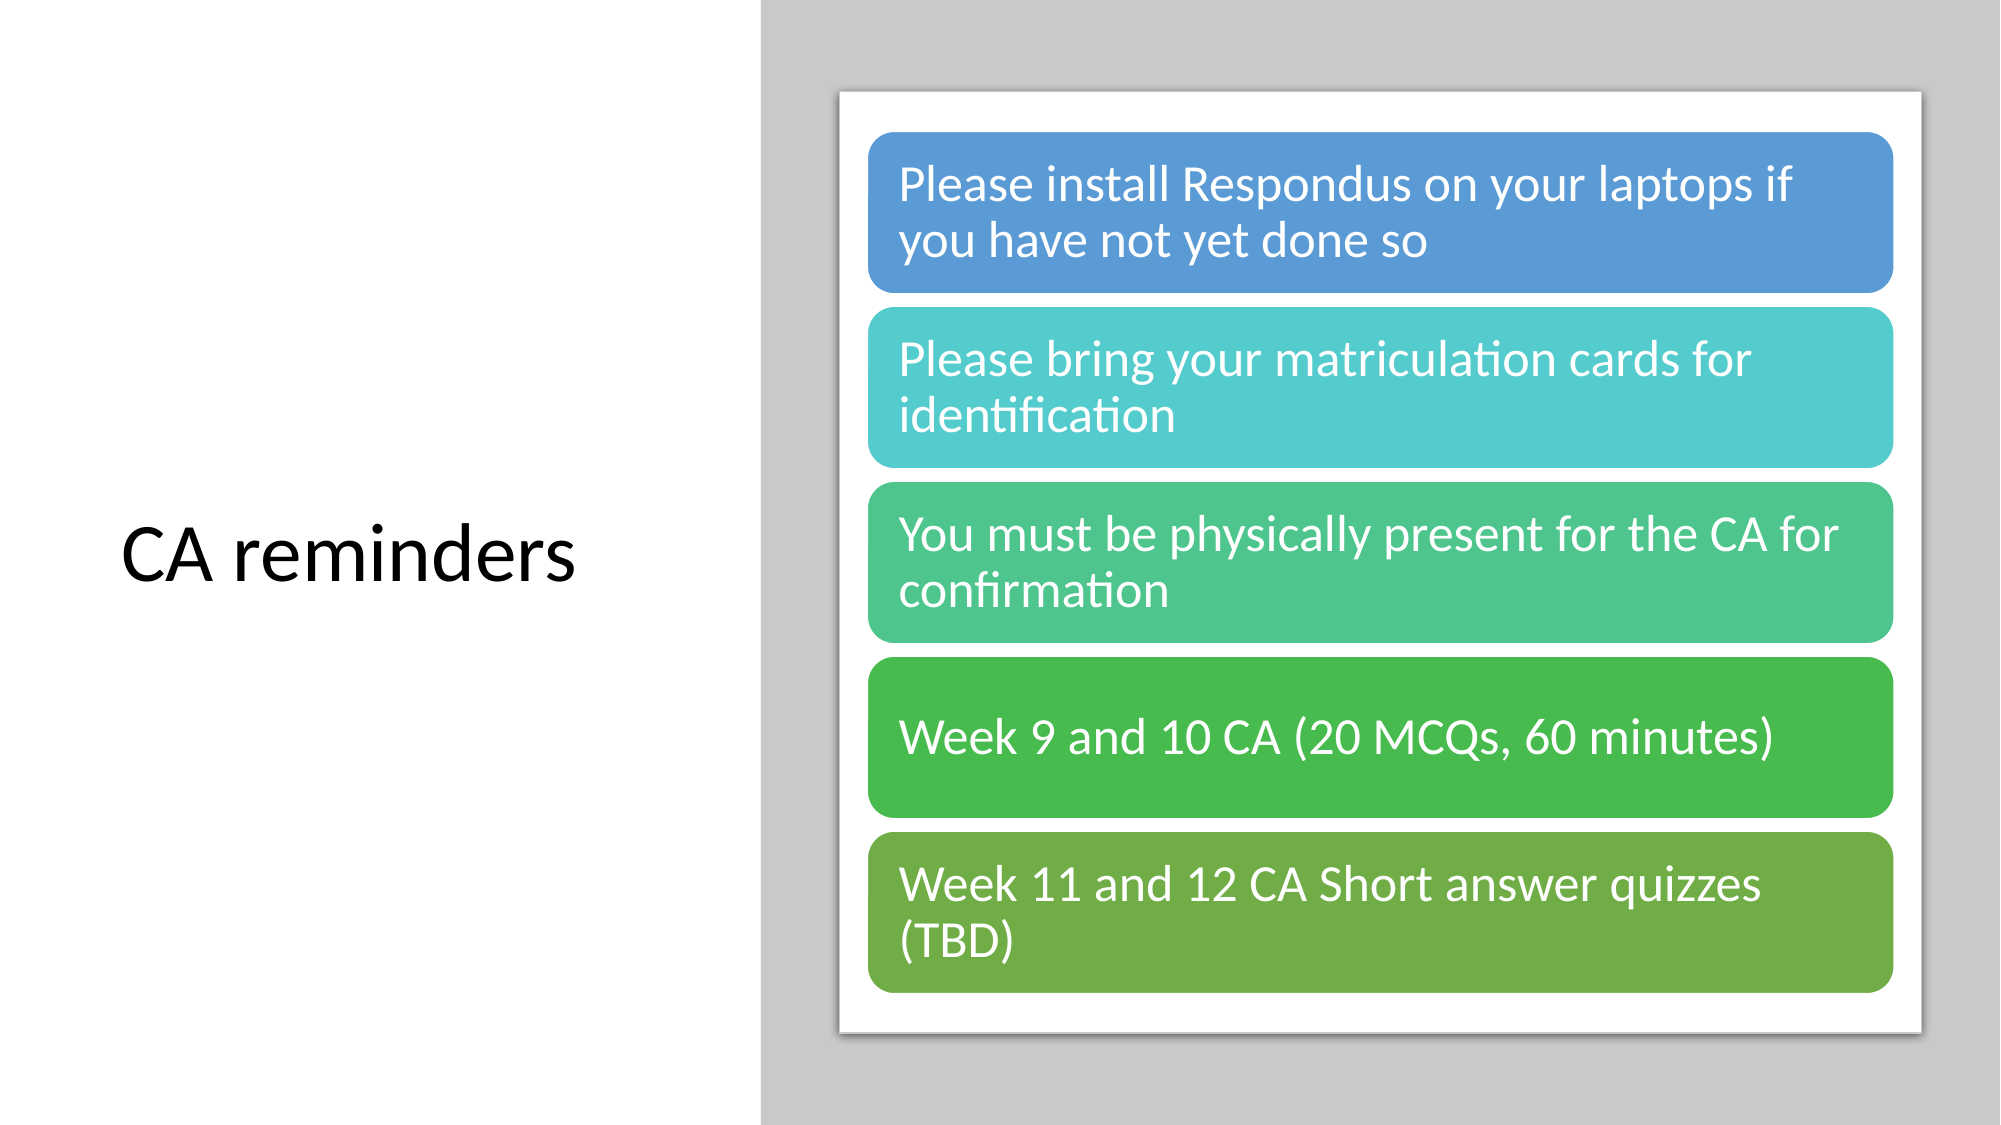

# CA reminders
Please install Respondus on your laptops if you have not yet done so
Please bring your matriculation cards for identification
You must be physically present for the CA for confirmation
Week 9 and 10 CA (20 MCQs, 60 minutes)
Week 11 and 12 CA Short answer quizzes (TBD)